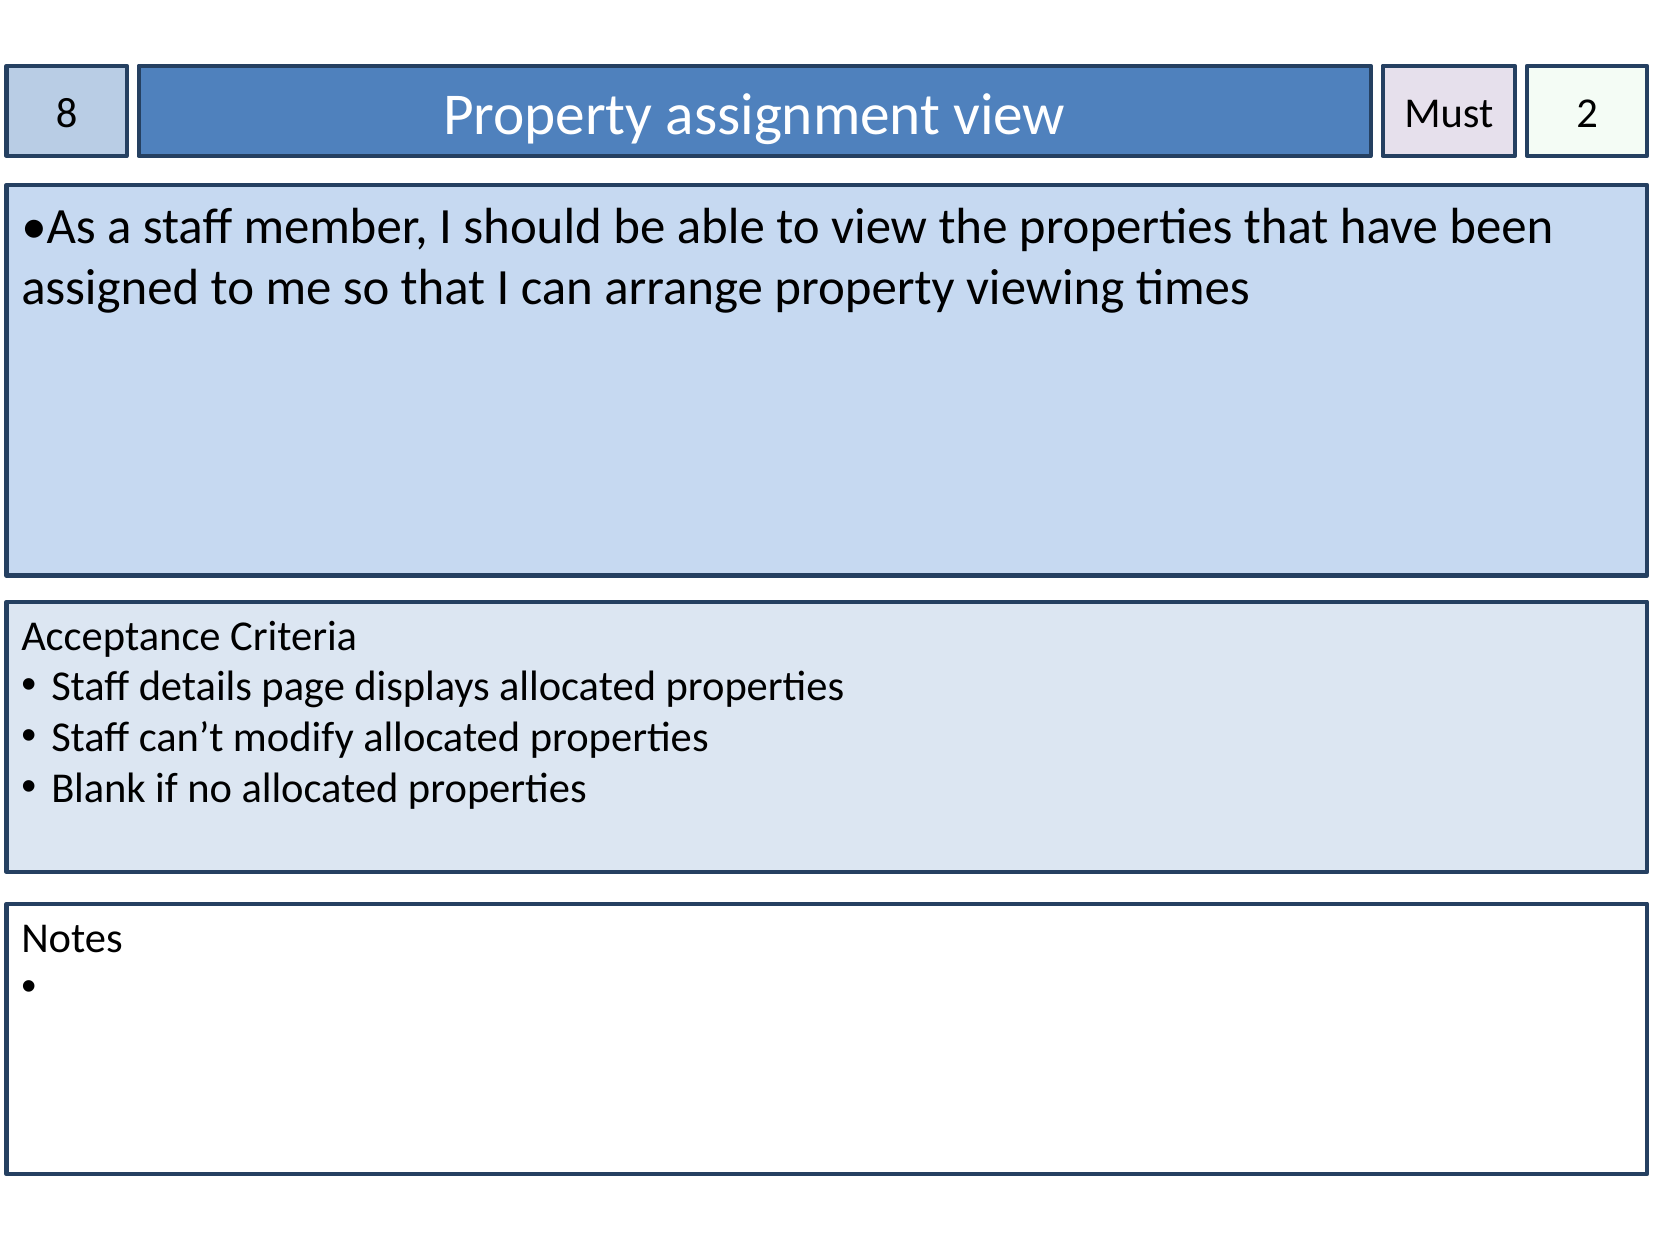

8
Property assignment view
Must
2
•As a staff member, I should be able to view the properties that have been assigned to me so that I can arrange property viewing times
Acceptance Criteria
Staff details page displays allocated properties
Staff can’t modify allocated properties
Blank if no allocated properties
Notes